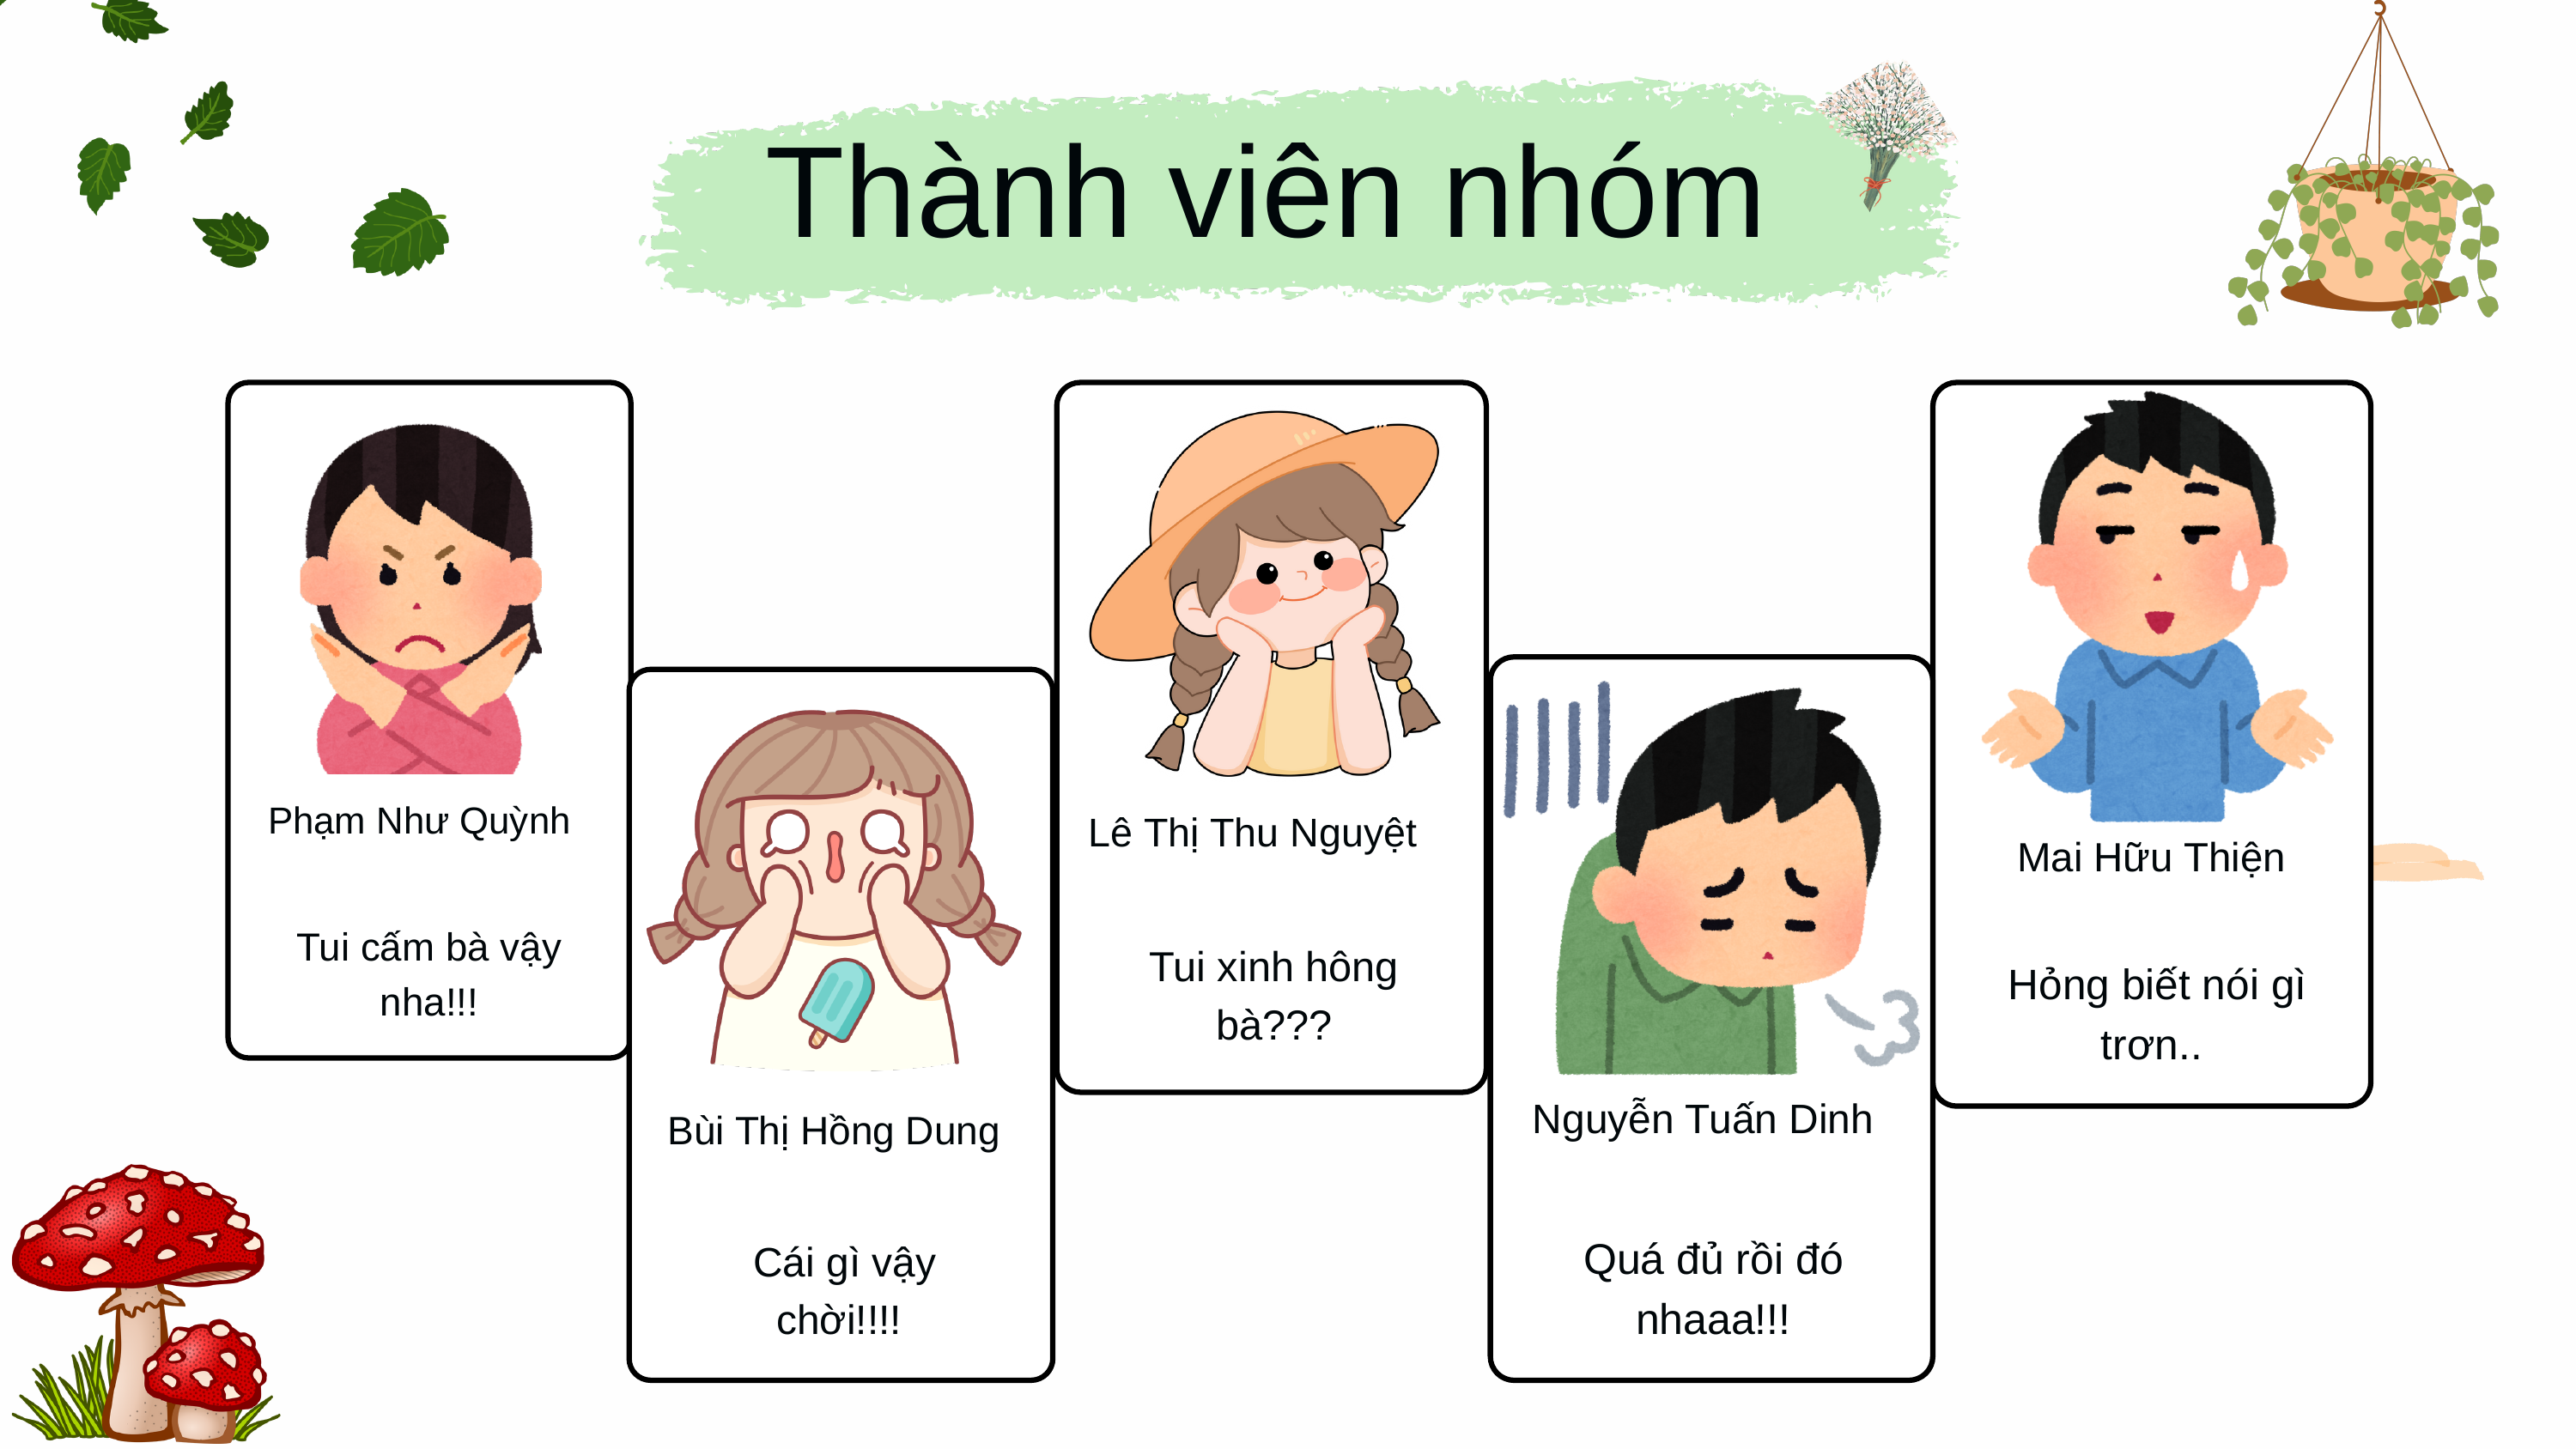

Thành viên nhóm

Phạm Như Quỳnh
Tui cấm bà vậy nha!!!

Lê Thị Thu Nguyệt
Tui xinh hông bà???

Mai Hữu Thiện
Hỏng biết nói gì trơn..

Nguyễn Tuấn Dinh
Quá đủ rồi đó nhaaa!!!

Bùi Thị Hồng Dung
Cái gì vậy chời!!!!